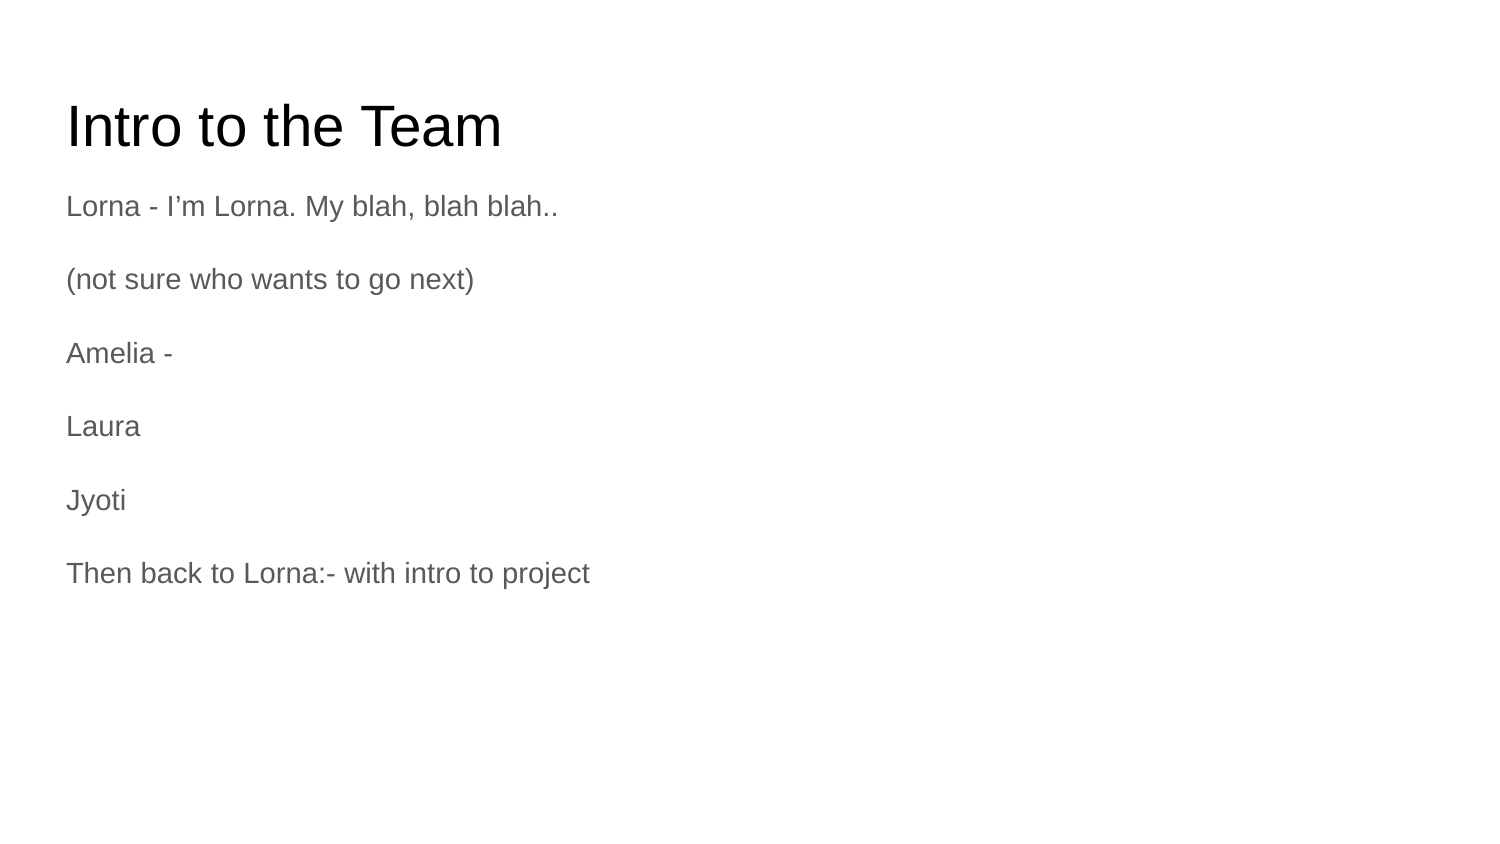

# Intro to the Team
Lorna - I’m Lorna. My blah, blah blah..
(not sure who wants to go next)
Amelia -
Laura
Jyoti
Then back to Lorna:- with intro to project